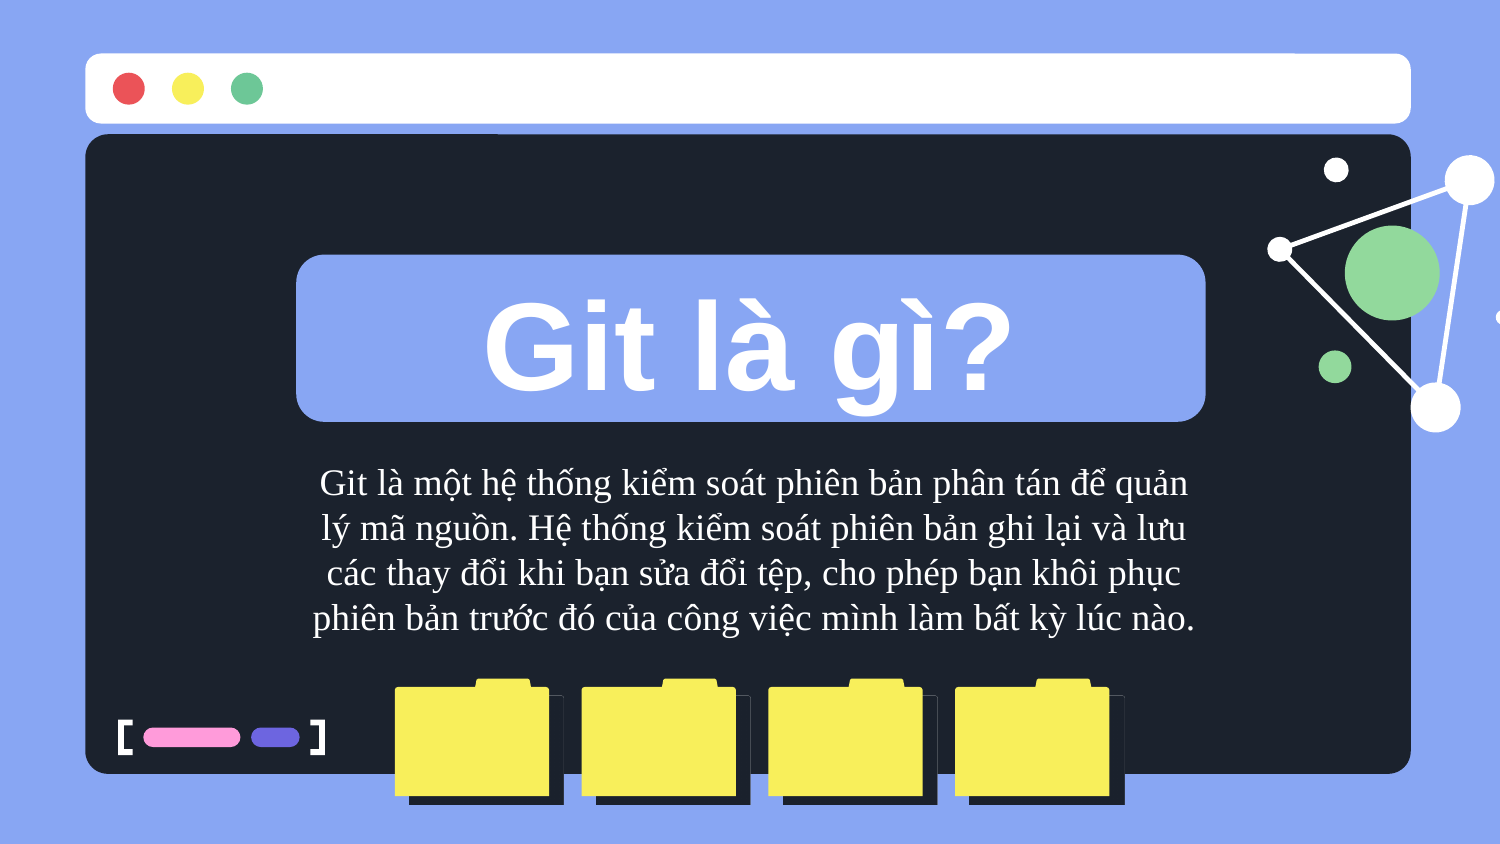

# Git là gì?
Git là một hệ thống kiểm soát phiên bản phân tán để quản lý mã nguồn. Hệ thống kiểm soát phiên bản ghi lại và lưu các thay đổi khi bạn sửa đổi tệp, cho phép bạn khôi phục phiên bản trước đó của công việc mình làm bất kỳ lúc nào.